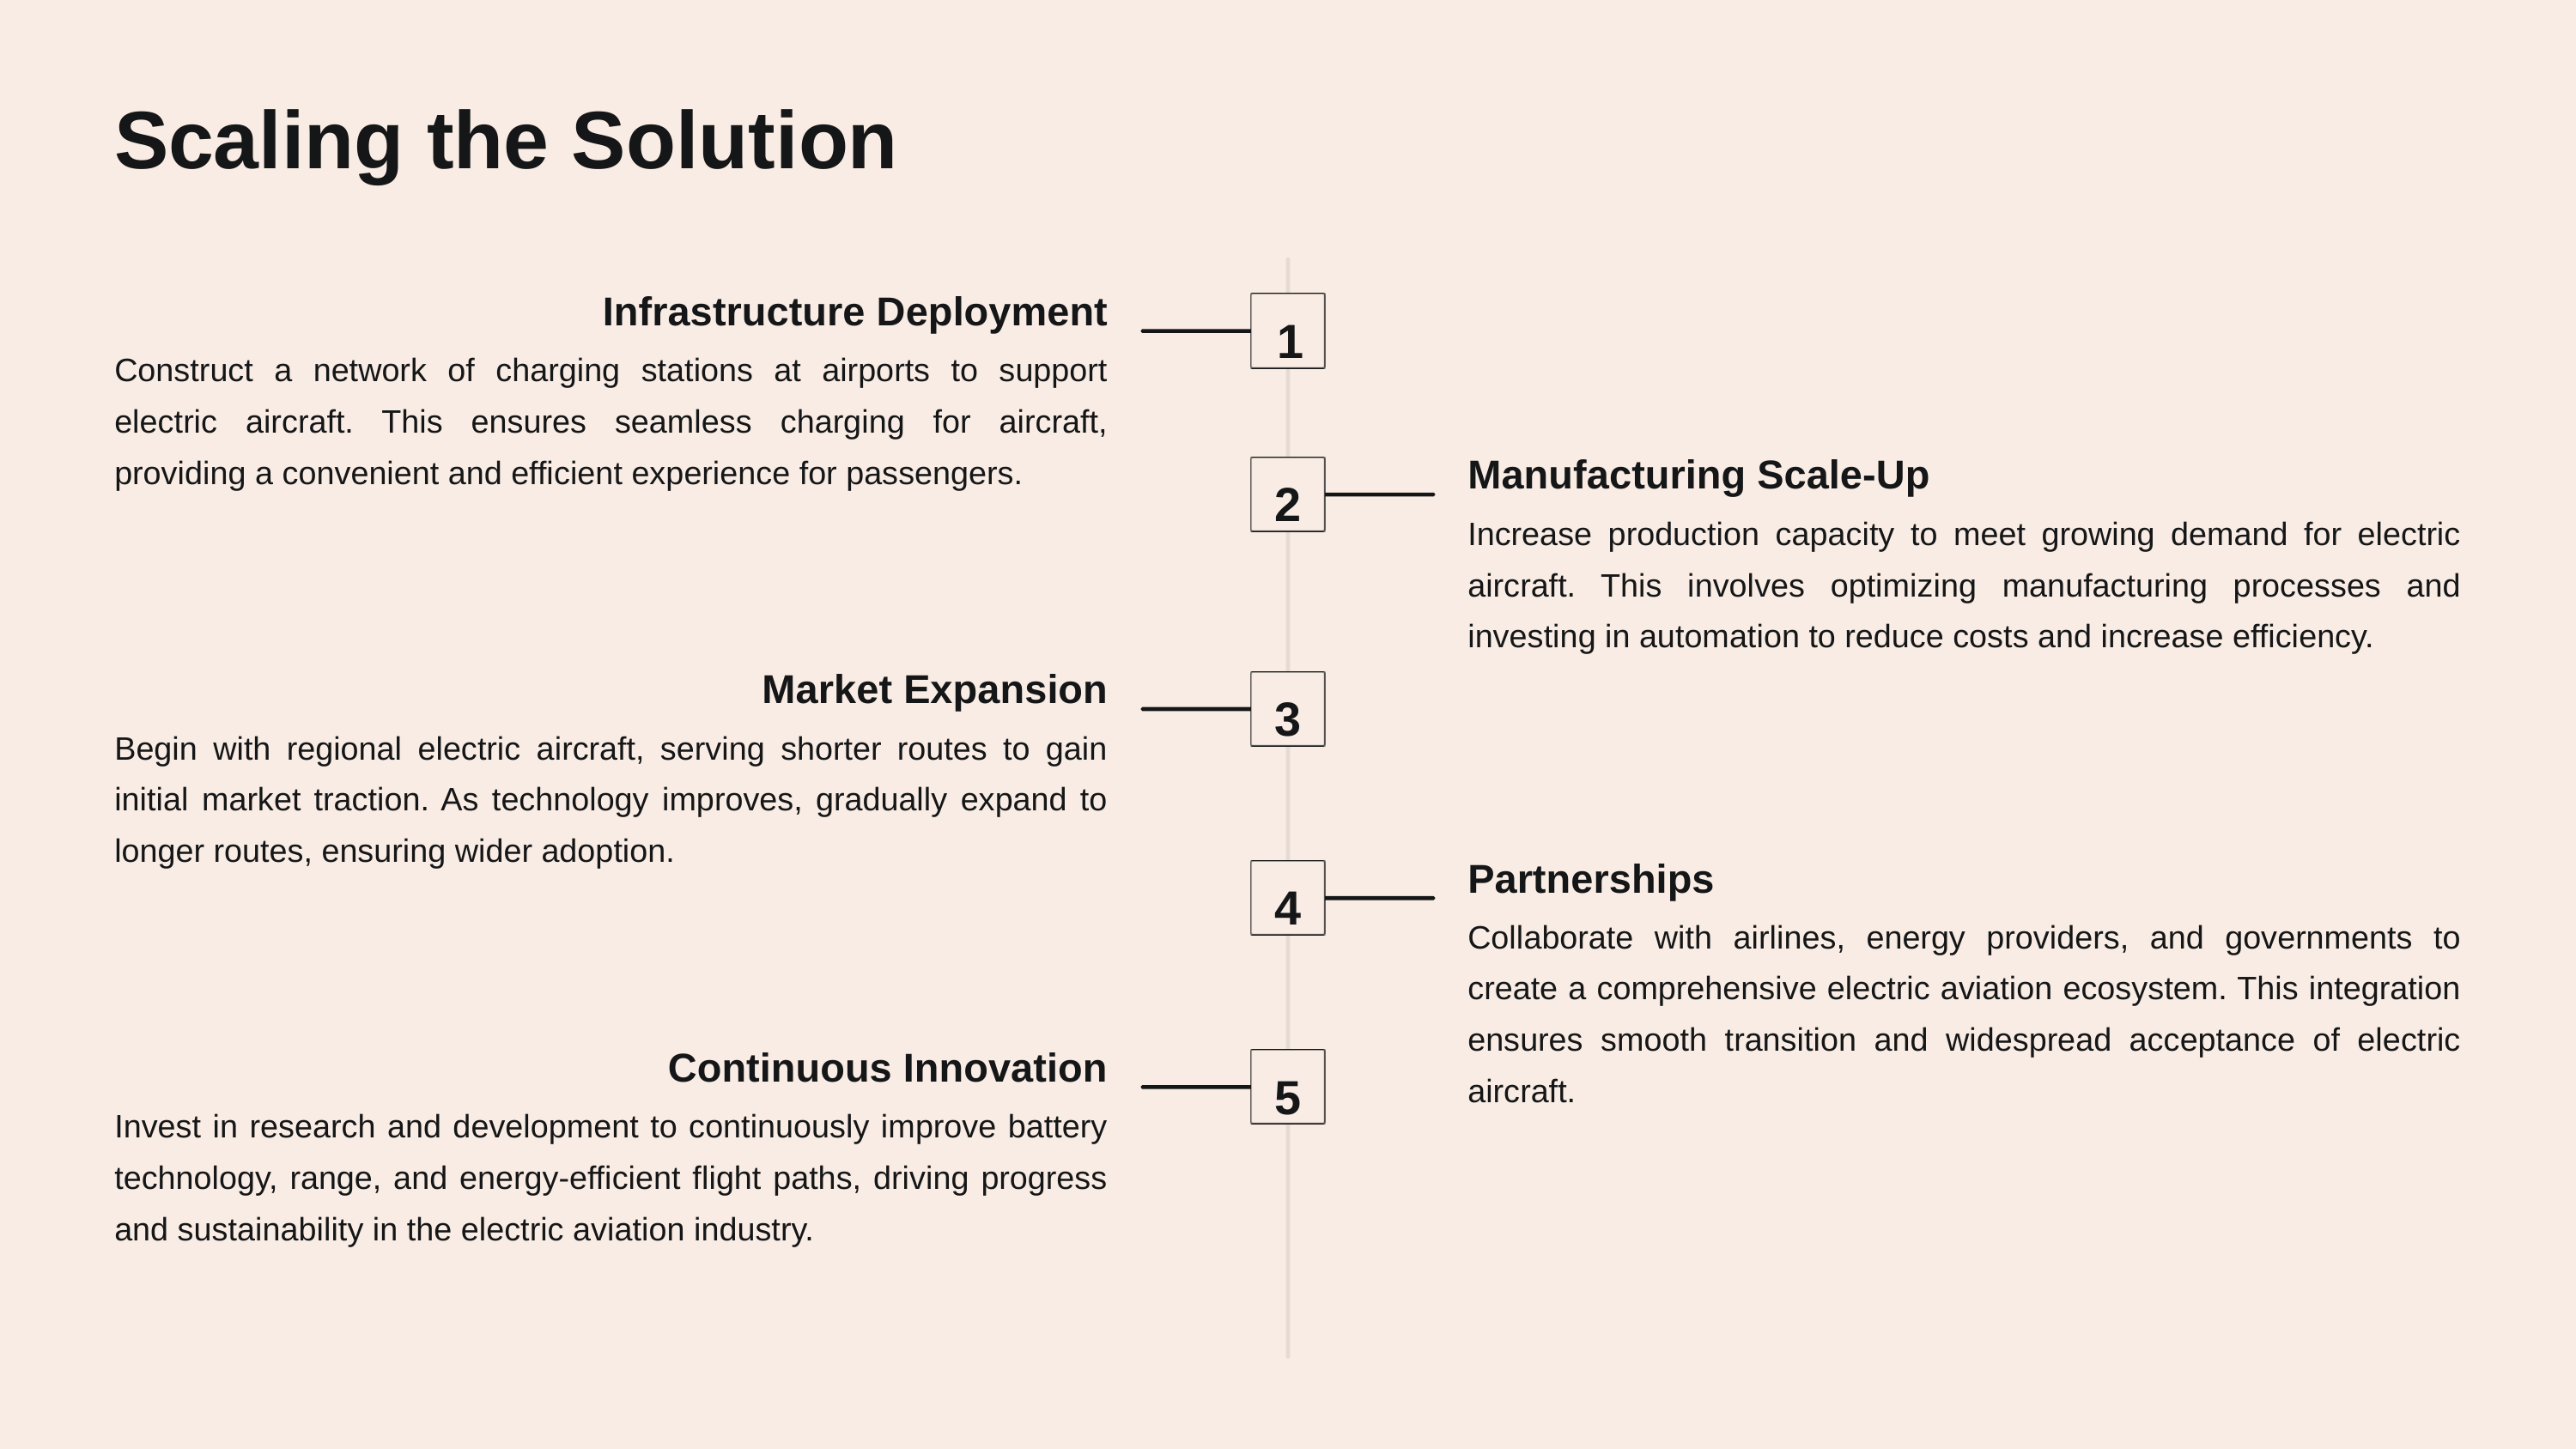

Scaling the Solution

Infrastructure Deployment

1

Construct a network of charging stations at airports to support electric aircraft. This ensures seamless charging for aircraft, providing a convenient and efficient experience for passengers.
Manufacturing Scale-Up

2

Increase production capacity to meet growing demand for electric aircraft. This involves optimizing manufacturing processes and investing in automation to reduce costs and increase efficiency.
Market Expansion

3

Begin with regional electric aircraft, serving shorter routes to gain initial market traction. As technology improves, gradually expand to longer routes, ensuring wider adoption.
Partnerships

4

Collaborate with airlines, energy providers, and governments to create a comprehensive electric aviation ecosystem. This integration ensures smooth transition and widespread acceptance of electric aircraft.
Continuous Innovation

5

Invest in research and development to continuously improve battery technology, range, and energy-efficient flight paths, driving progress and sustainability in the electric aviation industry.